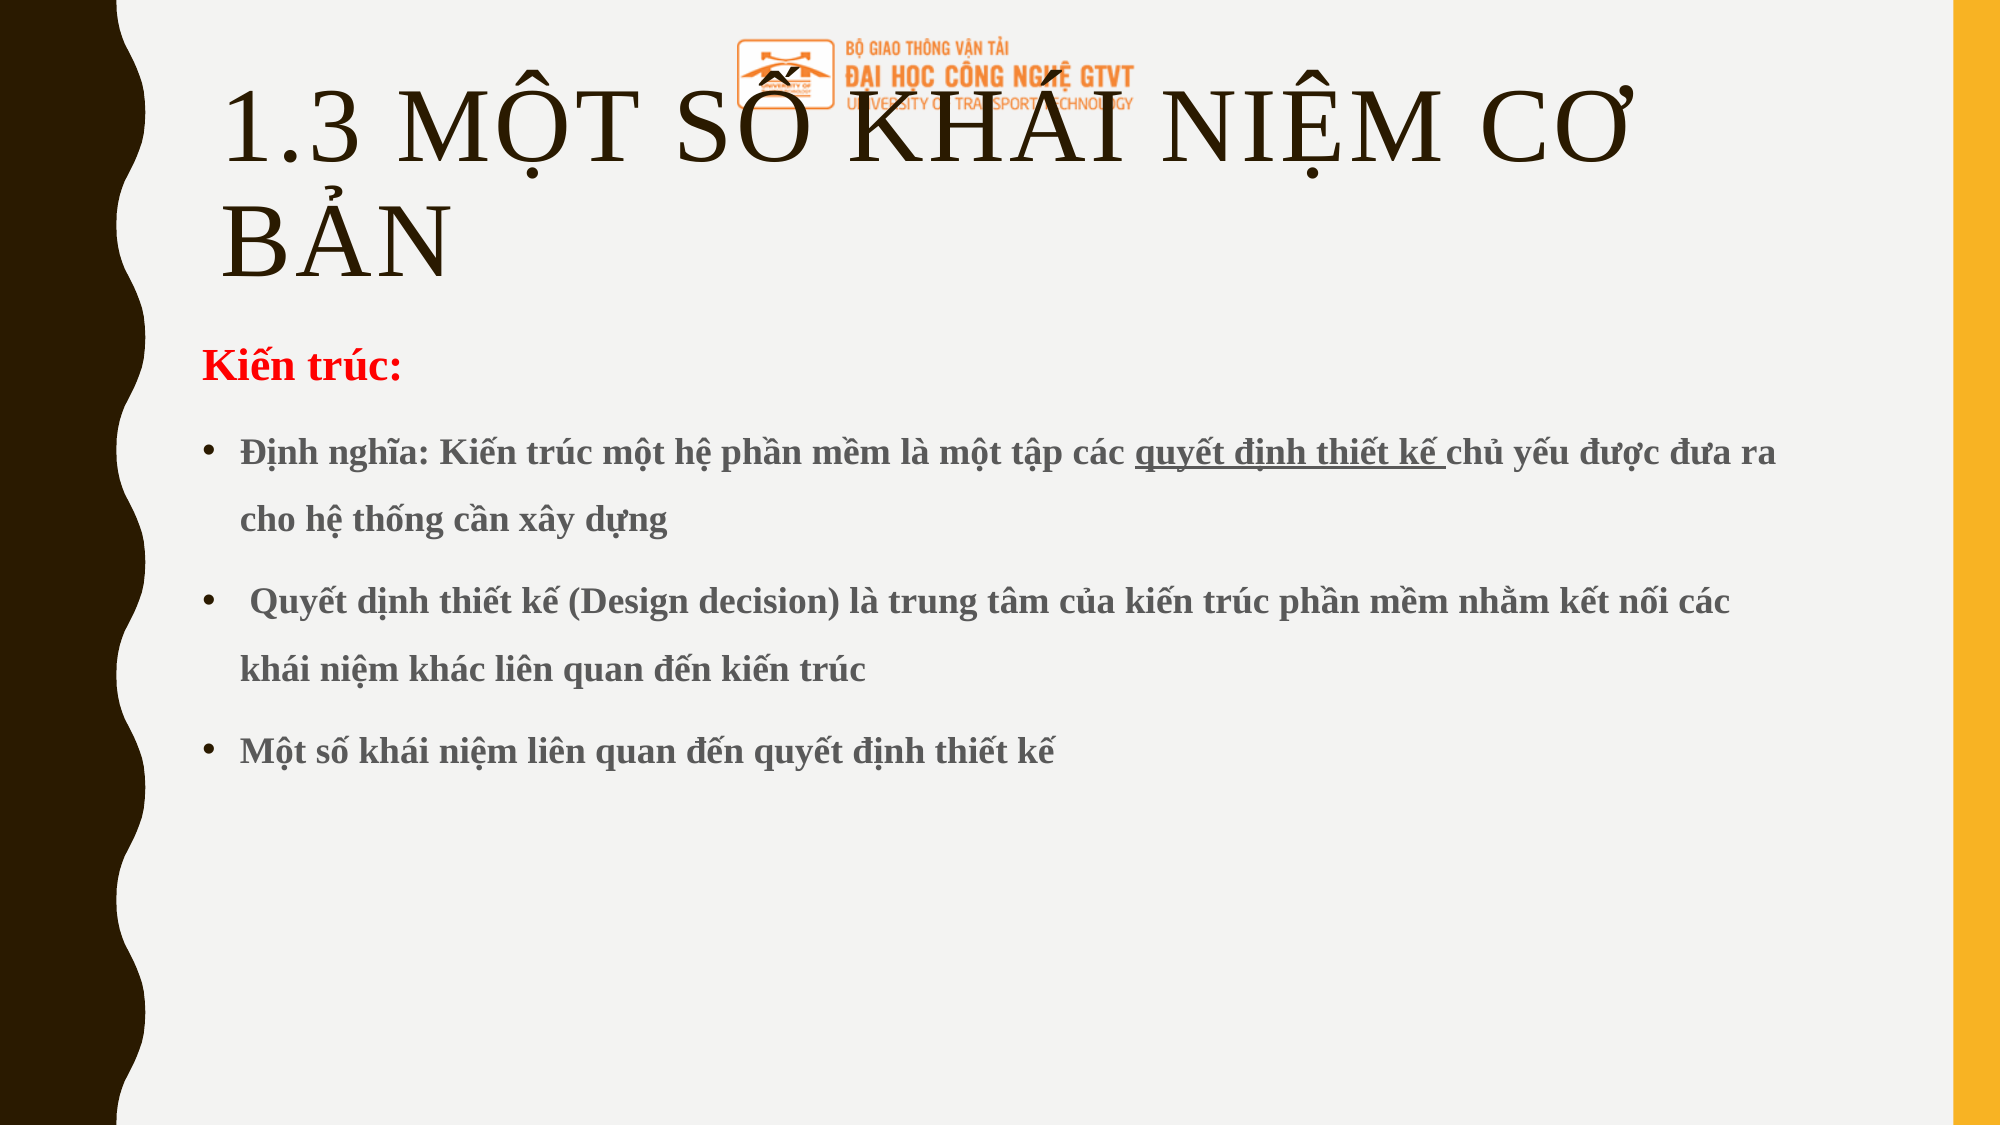

# 1.3 Một số khái niệm cơ bản
Kiến trúc:
Định nghĩa: Kiến trúc một hệ phần mềm là một tập các quyết định thiết kế chủ yếu được đưa ra cho hệ thống cần xây dựng
 Quyết dịnh thiết kế (Design decision) là trung tâm của kiến trúc phần mềm nhằm kết nối các khái niệm khác liên quan đến kiến trúc
Một số khái niệm liên quan đến quyết định thiết kế